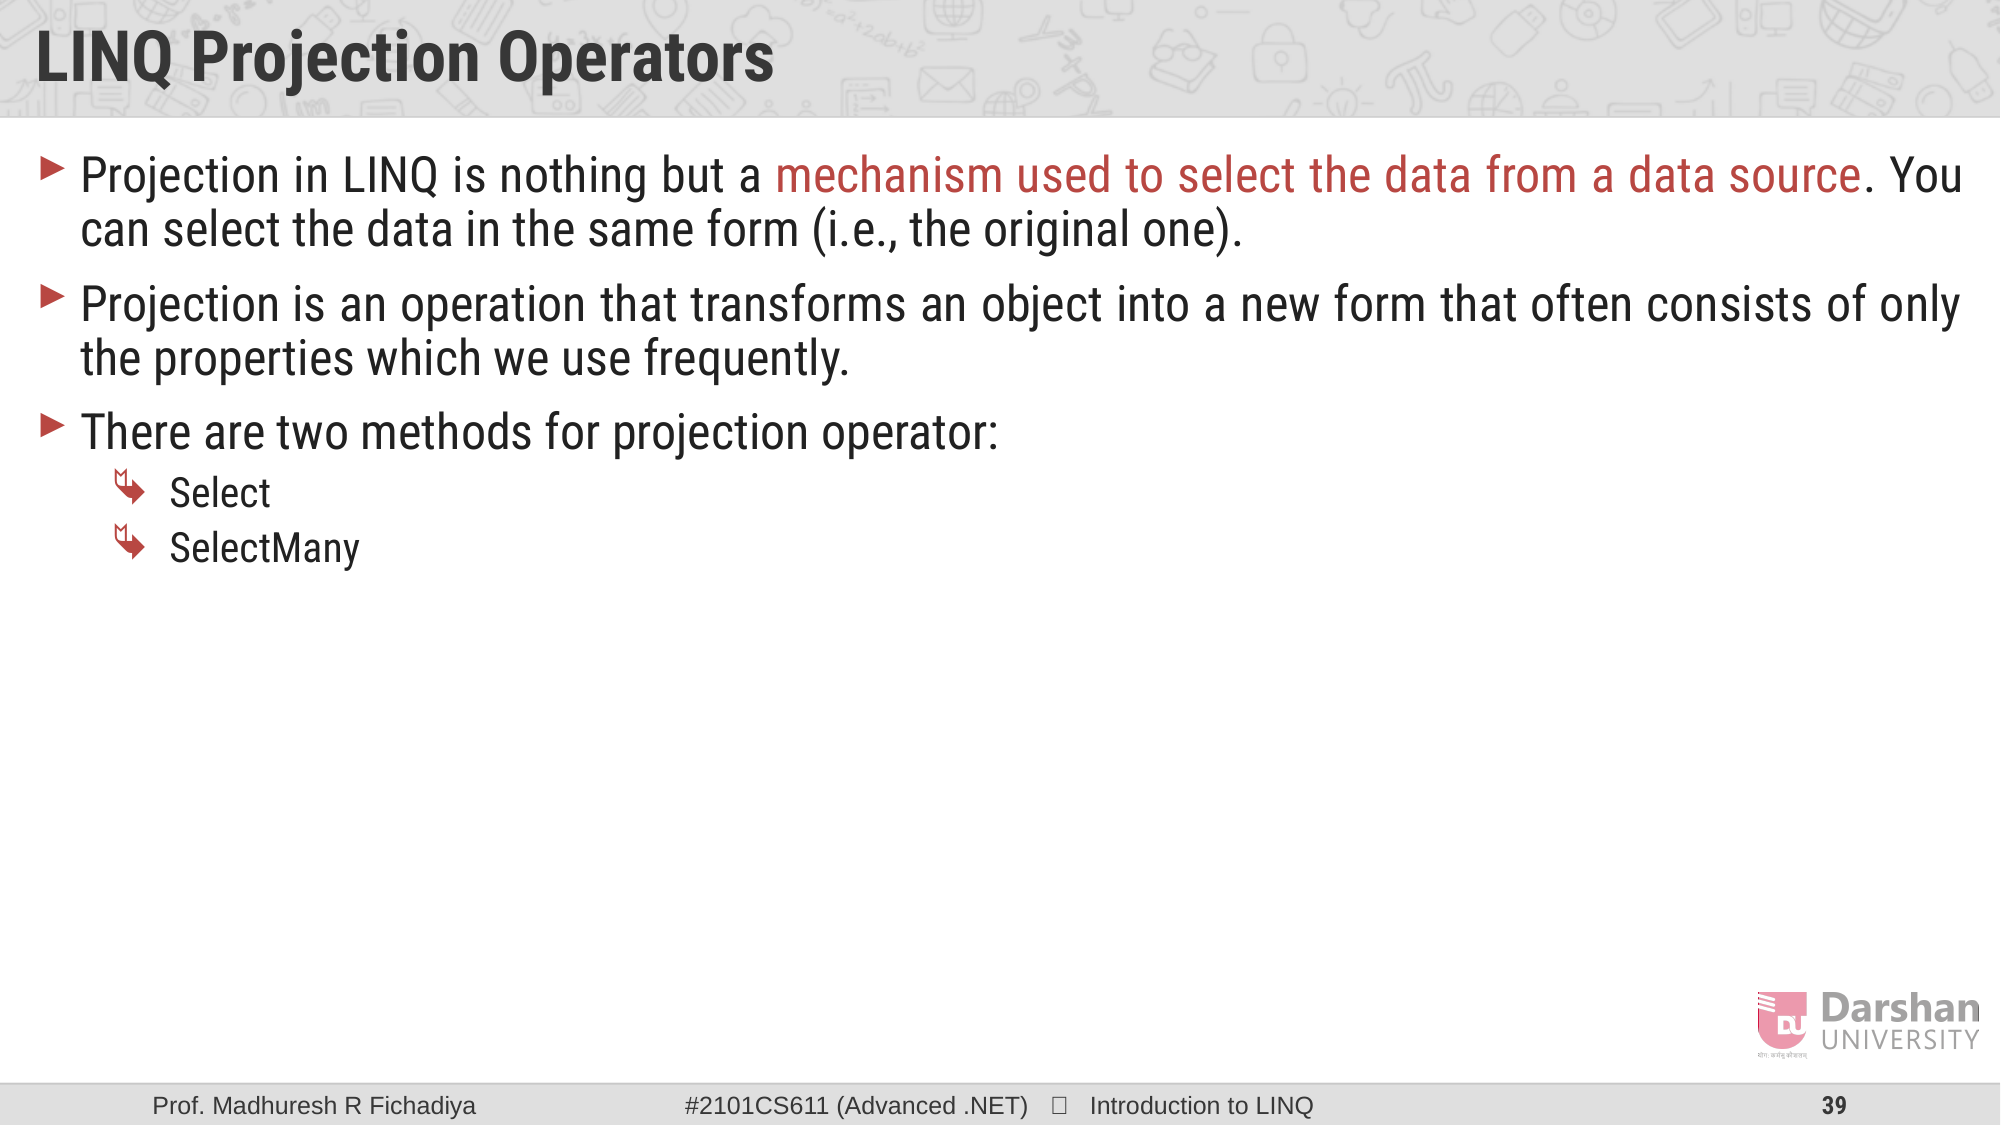

# LINQ Projection Operators
Projection in LINQ is nothing but a mechanism used to select the data from a data source. You can select the data in the same form (i.e., the original one).
Projection is an operation that transforms an object into a new form that often consists of only the properties which we use frequently.
There are two methods for projection operator:
Select
SelectMany